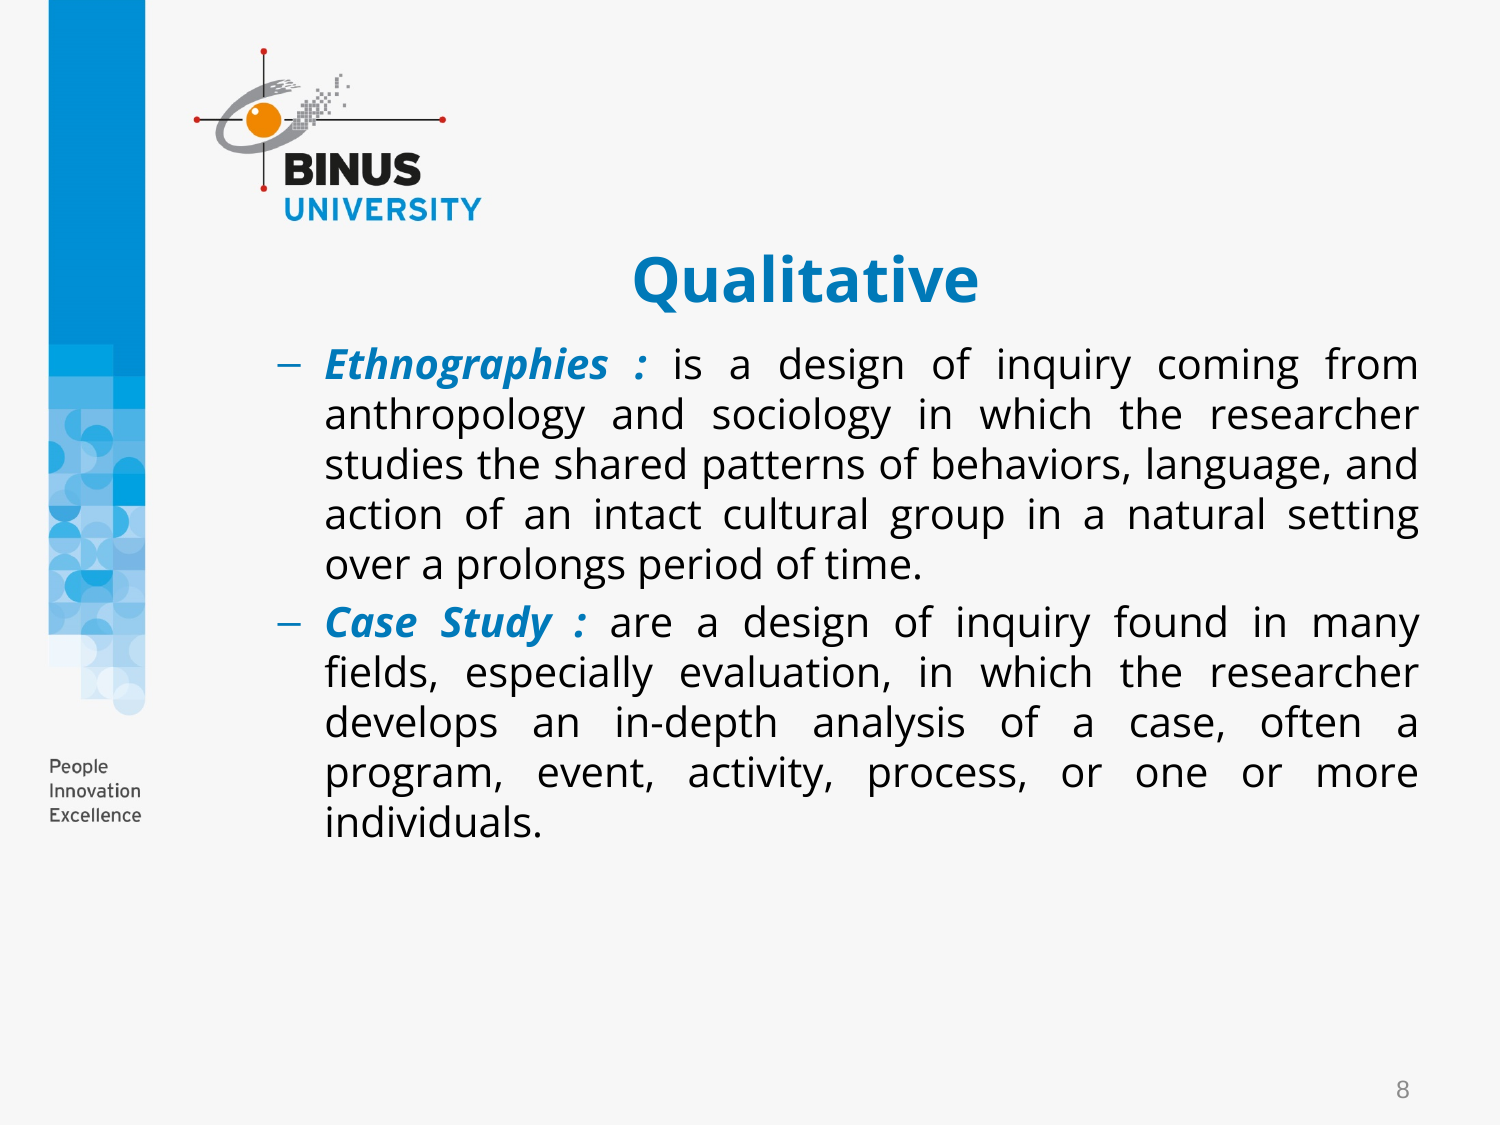

# Qualitative
Ethnographies : is a design of inquiry coming from anthropology and sociology in which the researcher studies the shared patterns of behaviors, language, and action of an intact cultural group in a natural setting over a prolongs period of time.
Case Study : are a design of inquiry found in many fields, especially evaluation, in which the researcher develops an in-depth analysis of a case, often a program, event, activity, process, or one or more individuals.

8